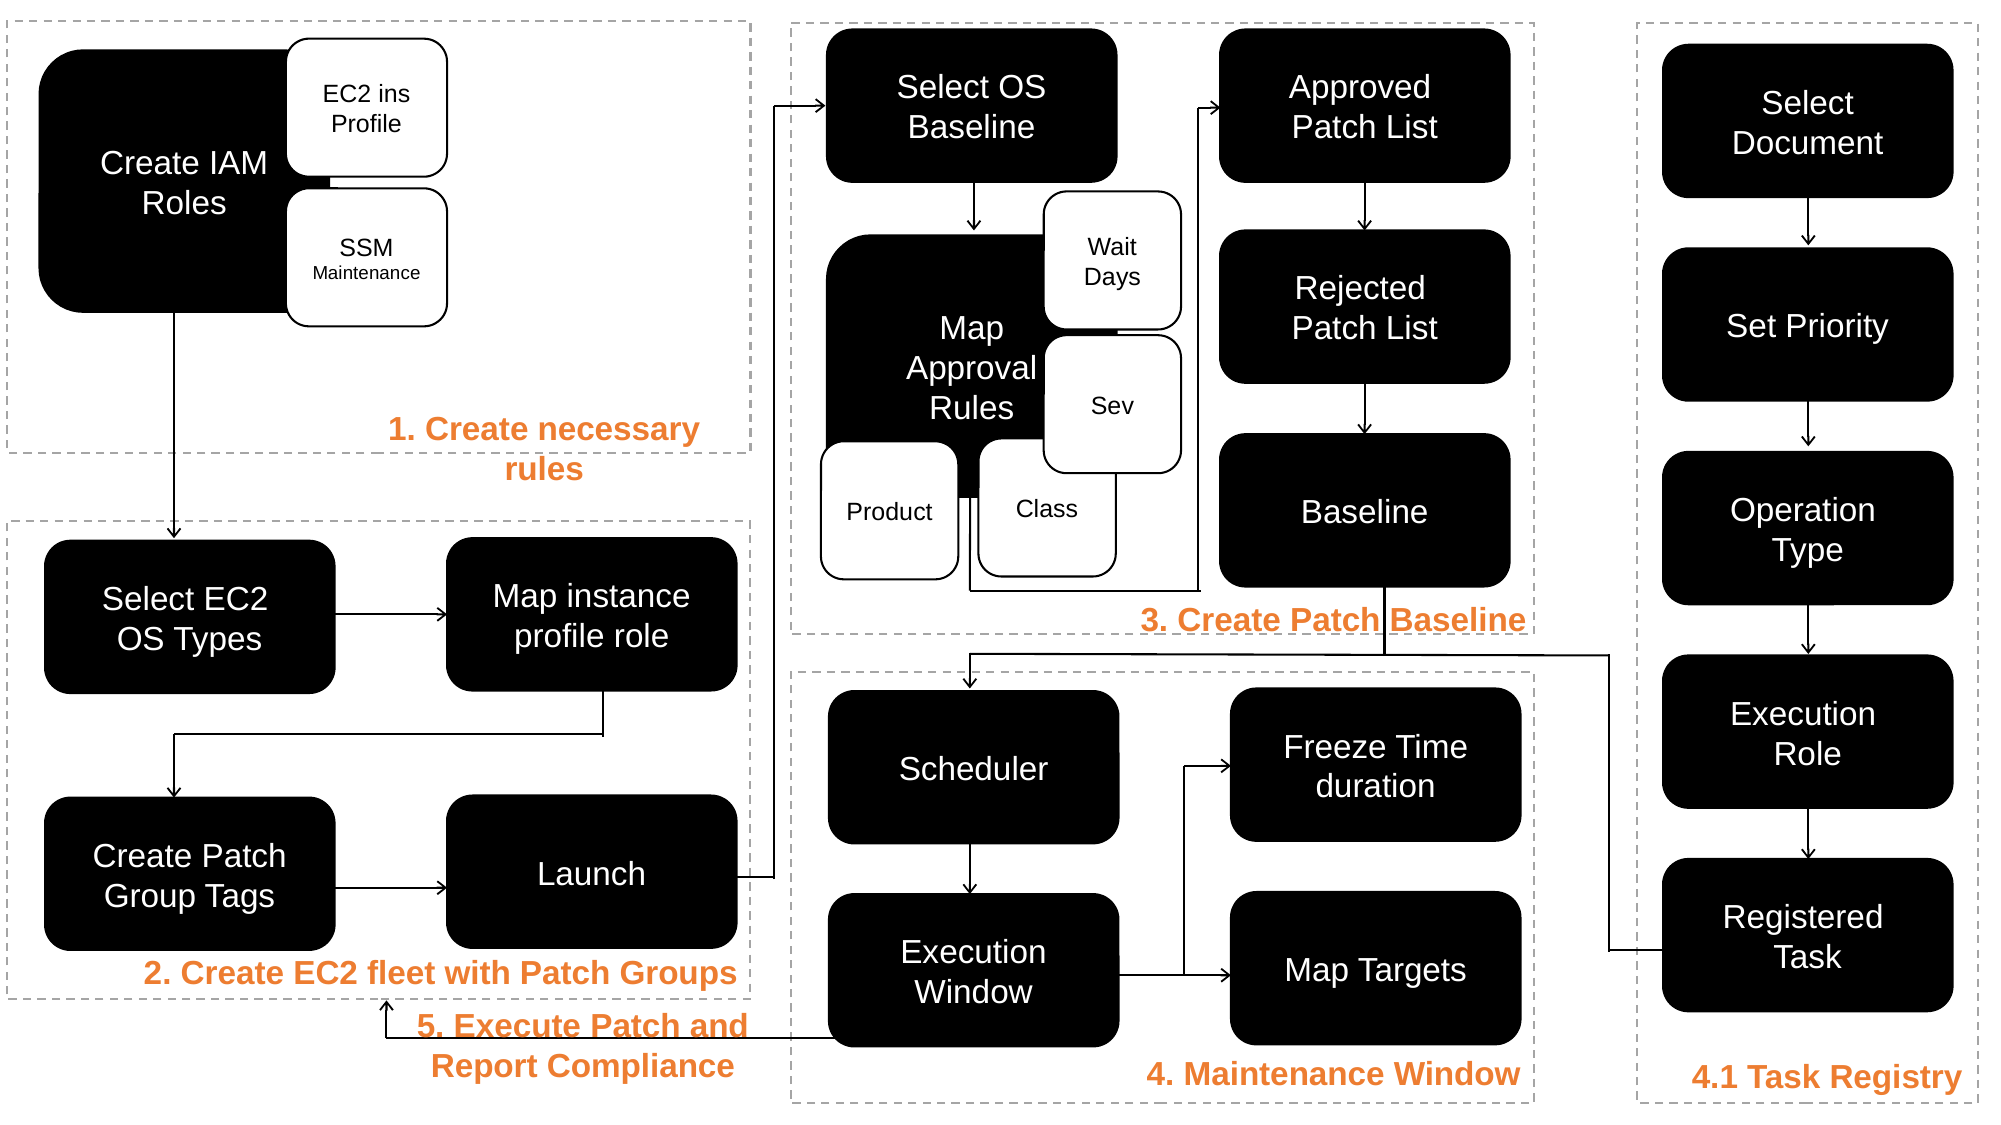

Select OS Baseline
Approved
Patch List
EC2 ins Profile
Select Document
Create IAM Roles
SSM Maintenance
Wait Days
Rejected
Patch List
Map
Approval
Rules
Set Priority
Sev
1. Create necessary rules
Baseline
Class
Product
Operation
Type

Map instance profile role
Select EC2
OS Types
3. Create Patch Baseline
Execution
Role

Freeze Time duration
Scheduler
Launch
Create Patch Group Tags
Registered
Task
Map Targets
Execution Window
2. Create EC2 fleet with Patch Groups
5. Execute Patch and Report Compliance
4. Maintenance Window
4.1 Task Registry